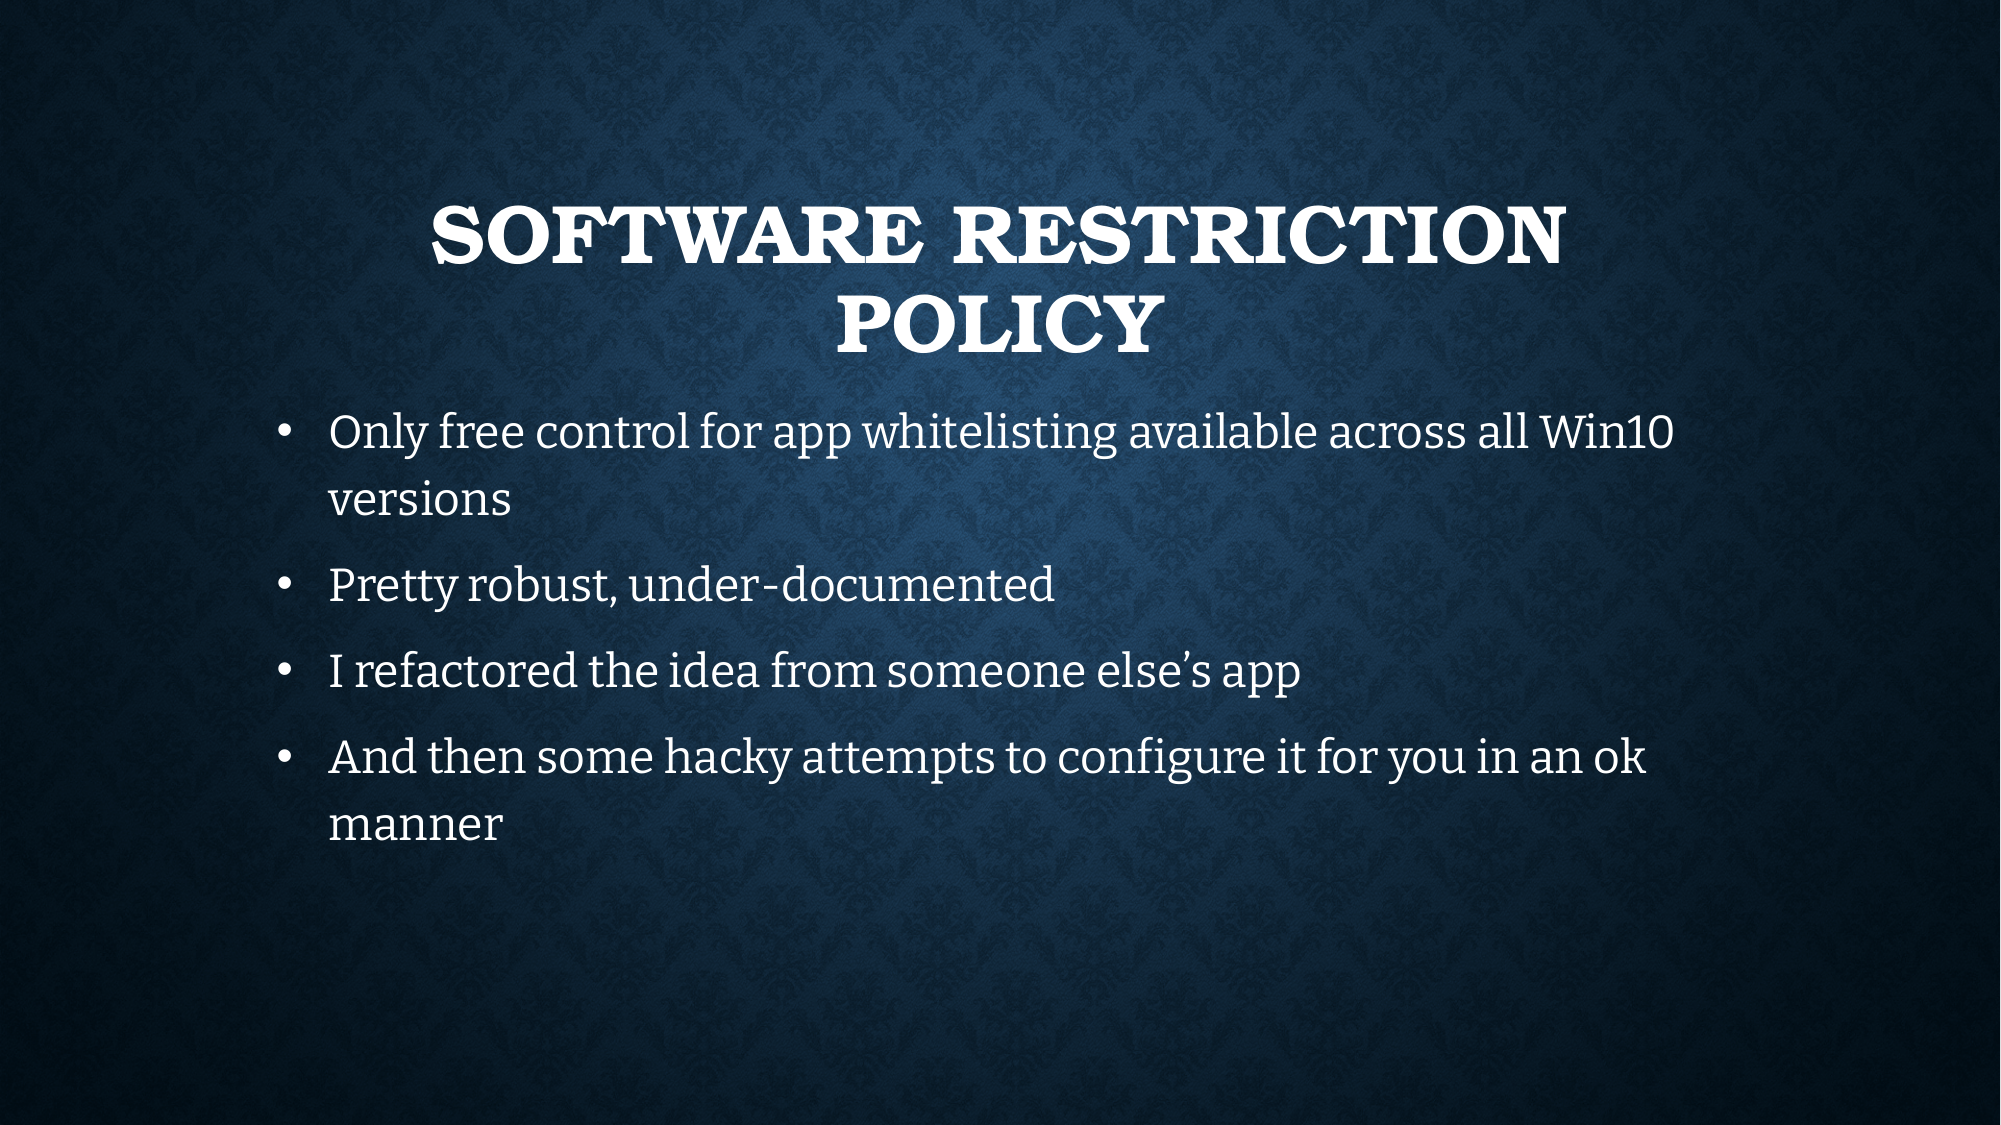

# Software restriction policy
Only free control for app whitelisting available across all Win10 versions
Pretty robust, under-documented
I refactored the idea from someone else’s app
And then some hacky attempts to configure it for you in an ok manner